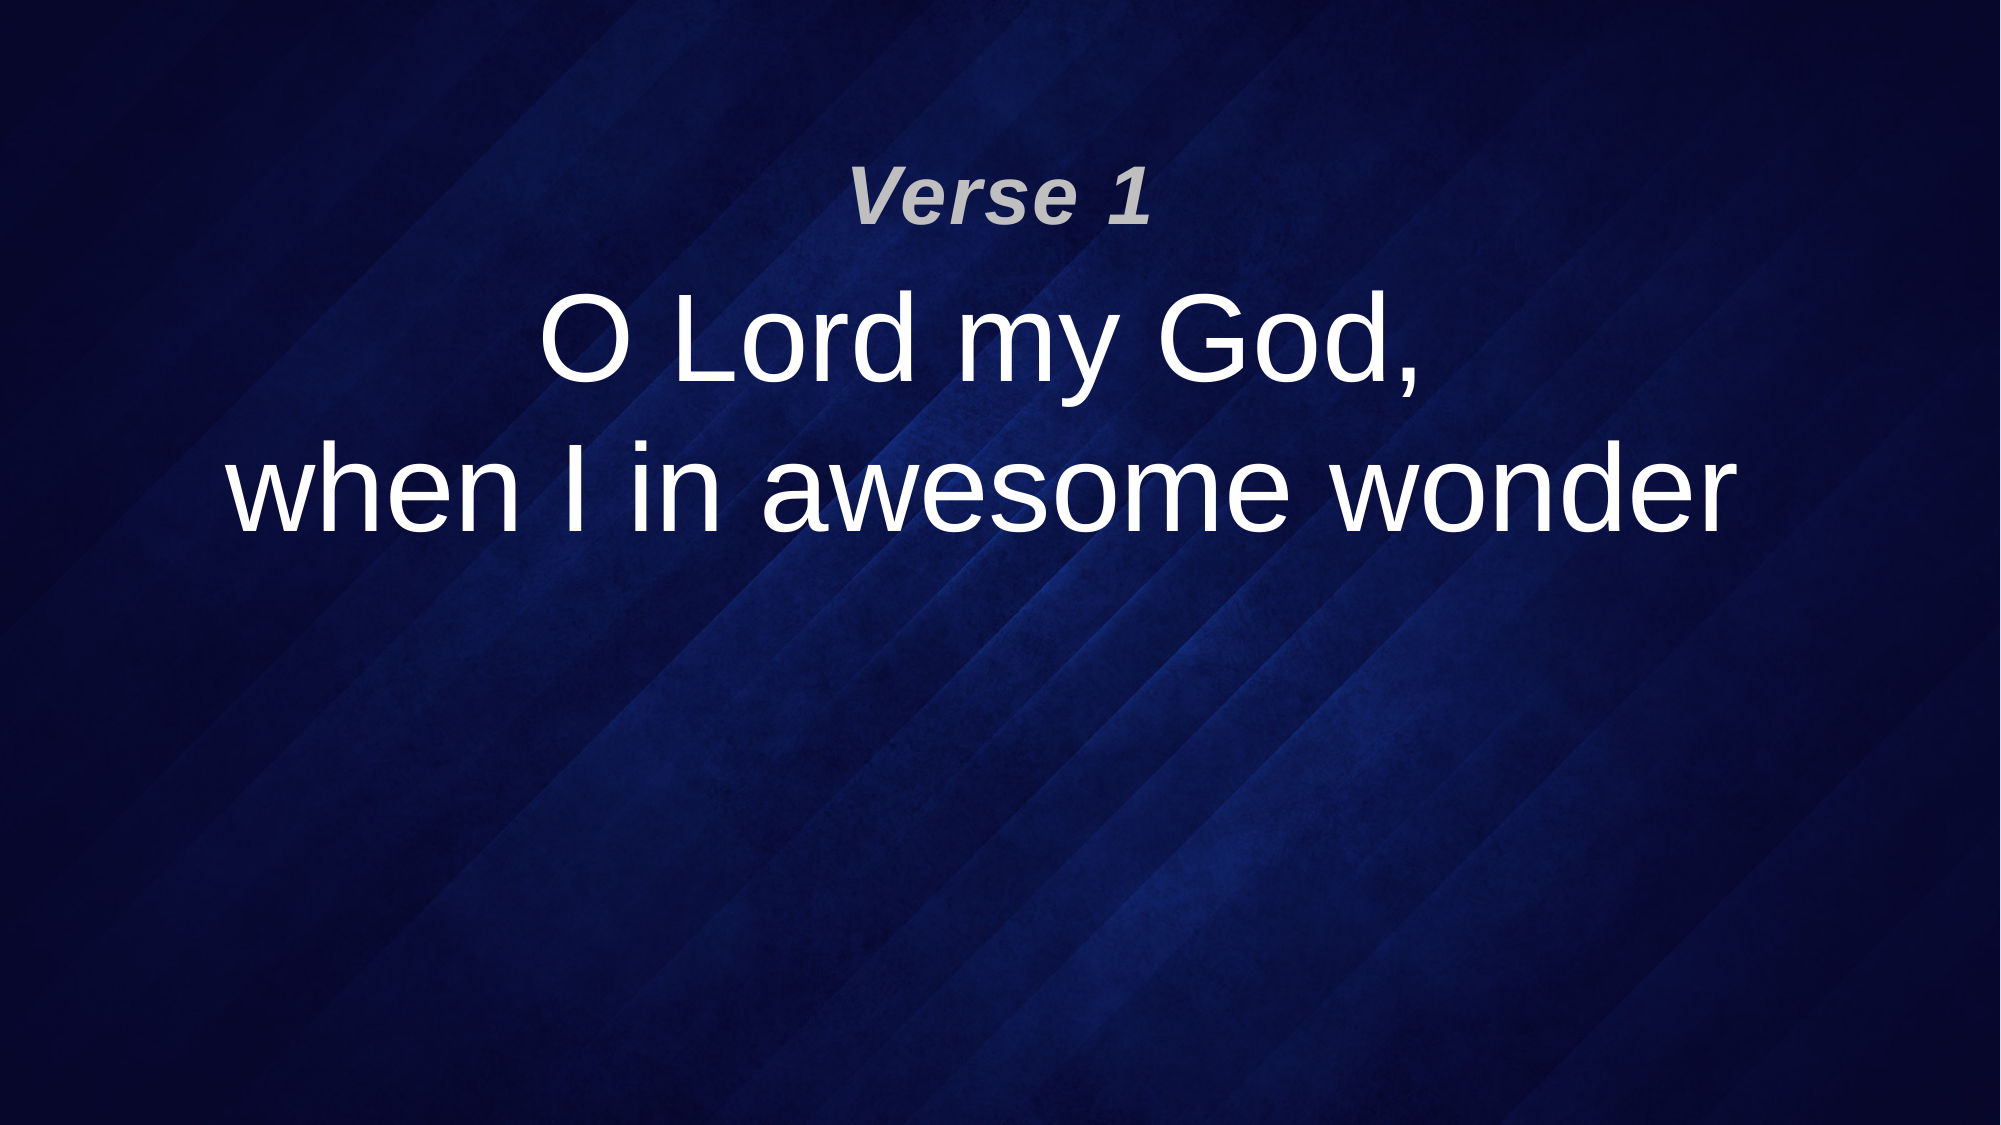

Verse 1
# O Lord my God, when I in awesome wonder